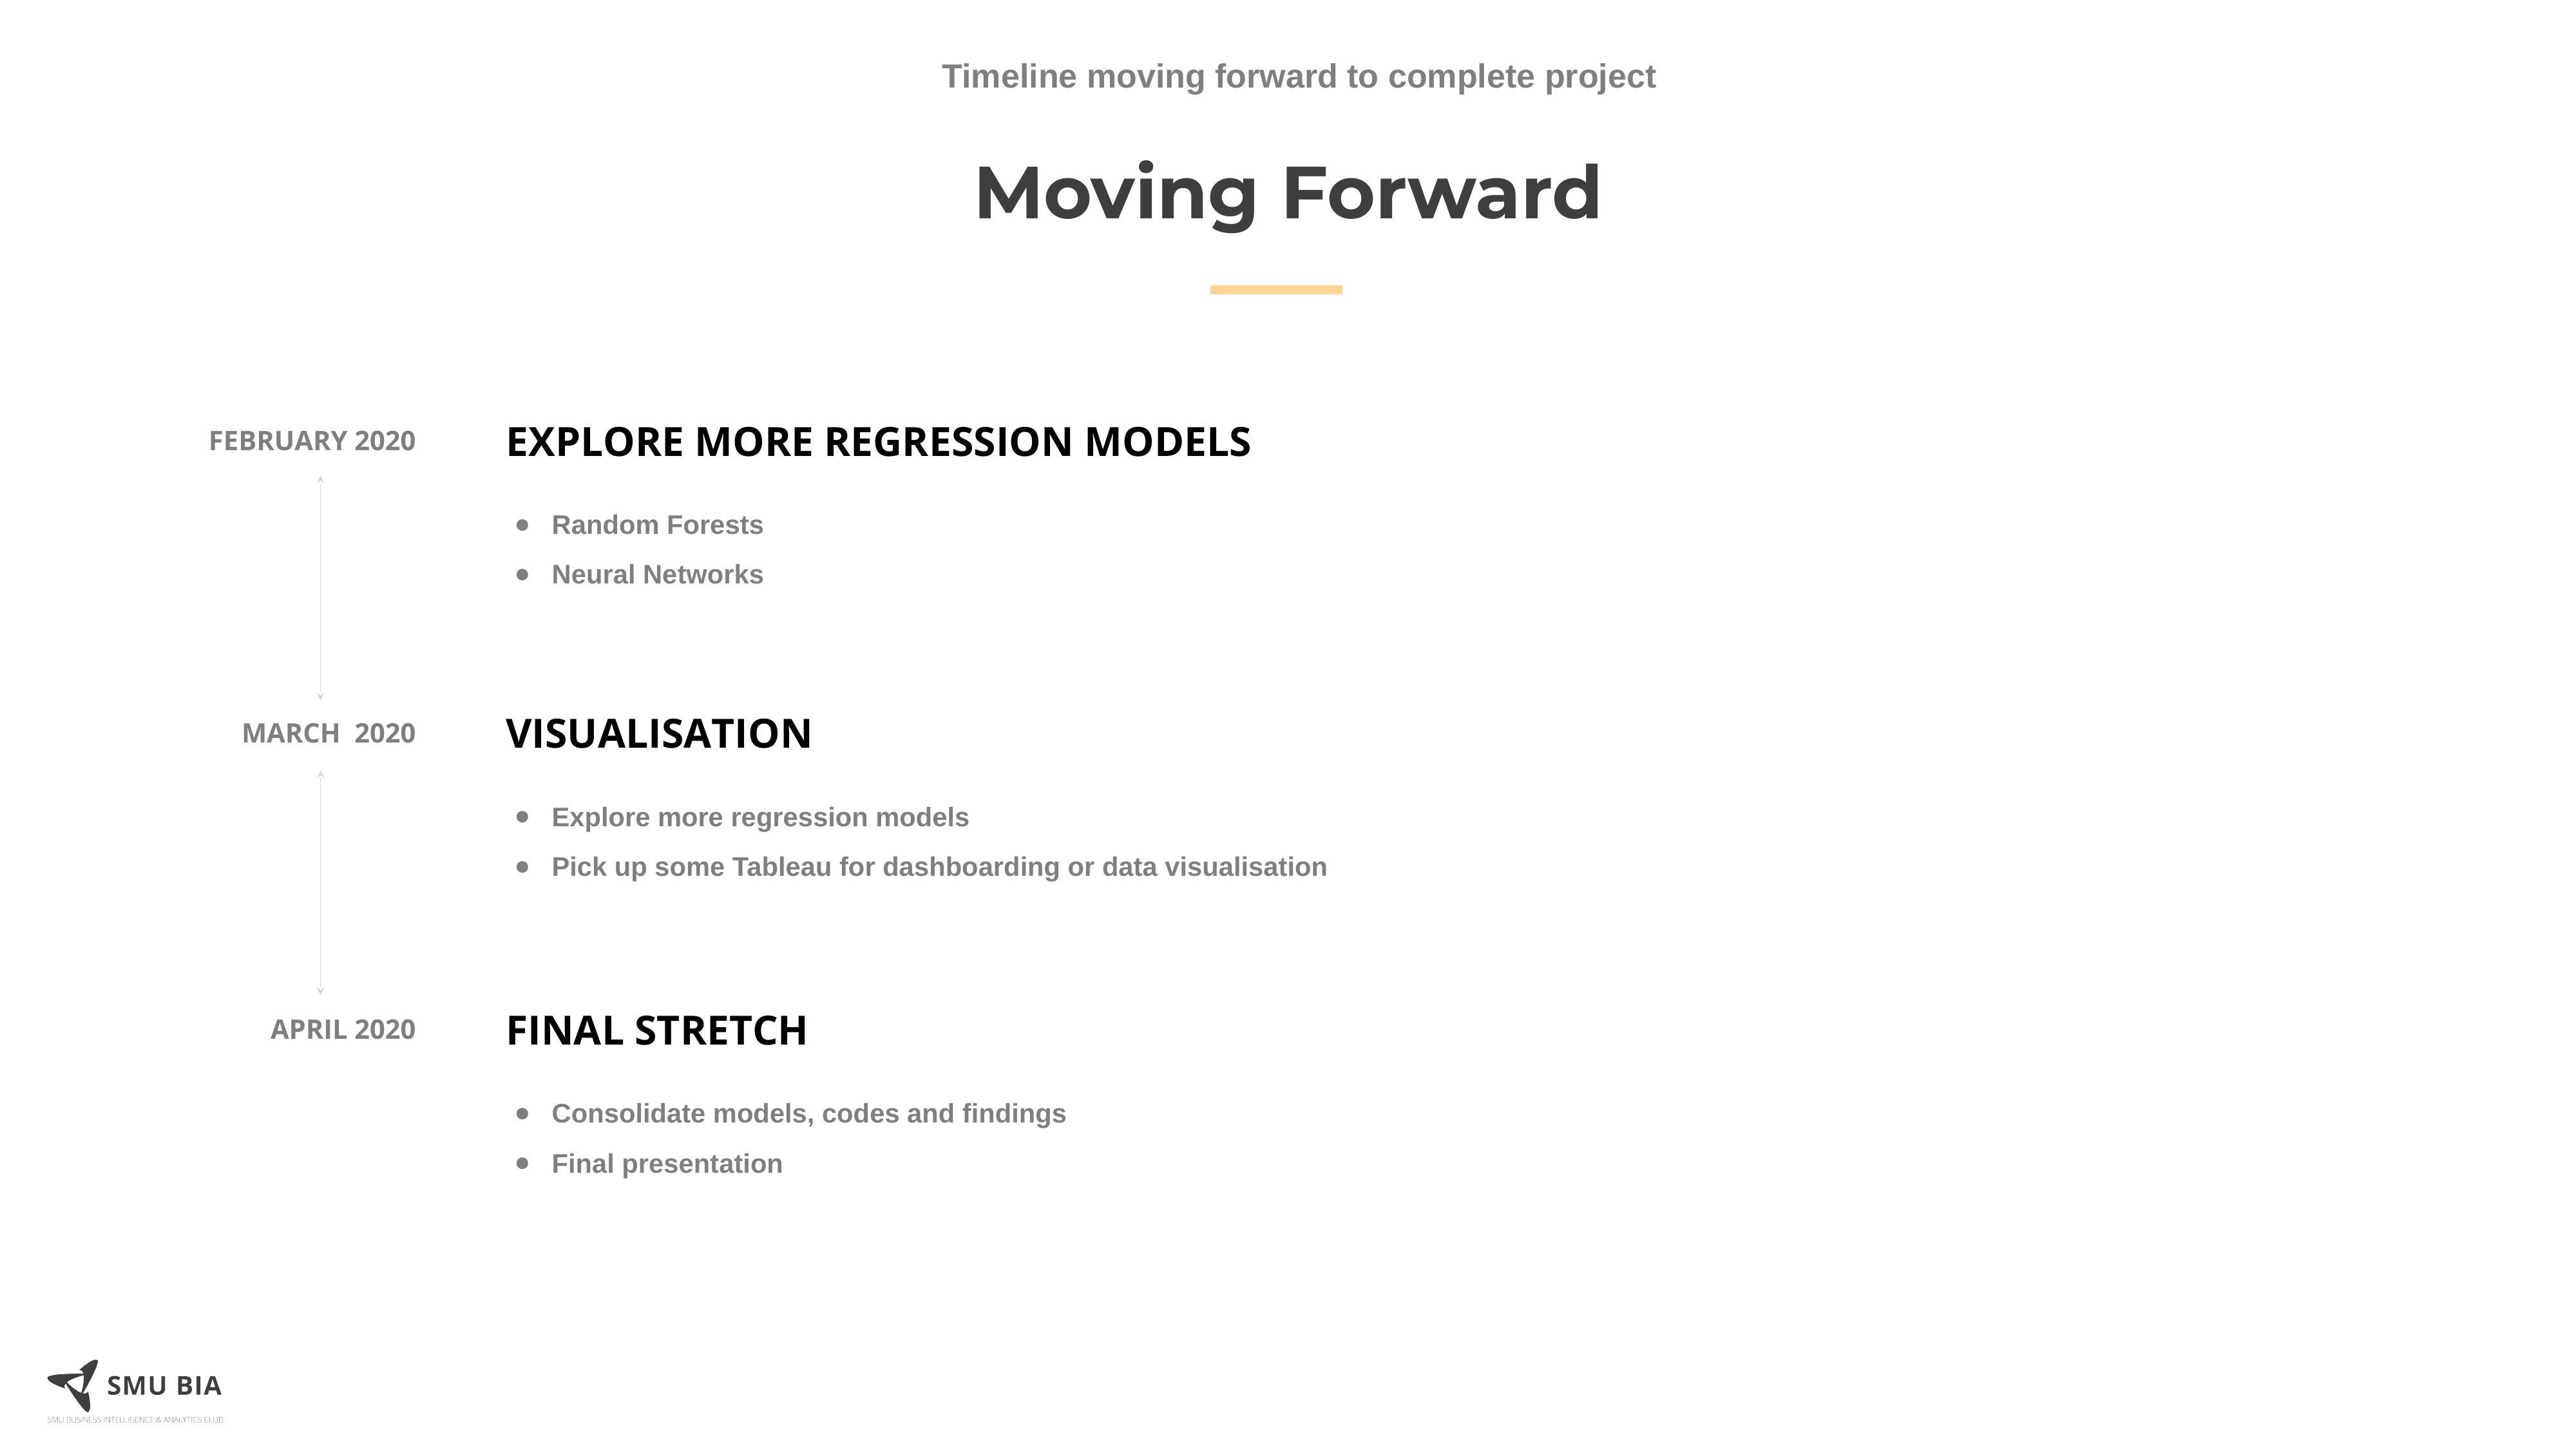

Timeline moving forward to complete project
Moving Forward
EXPLORE MORE REGRESSION MODELS
FEBRUARY 2020
Random Forests
Neural Networks
VISUALISATION
MARCH  2020
Explore more regression models
Pick up some Tableau for dashboarding or data visualisation
FINAL STRETCH
APRIL 2020
Consolidate models, codes and findings
Final presentation